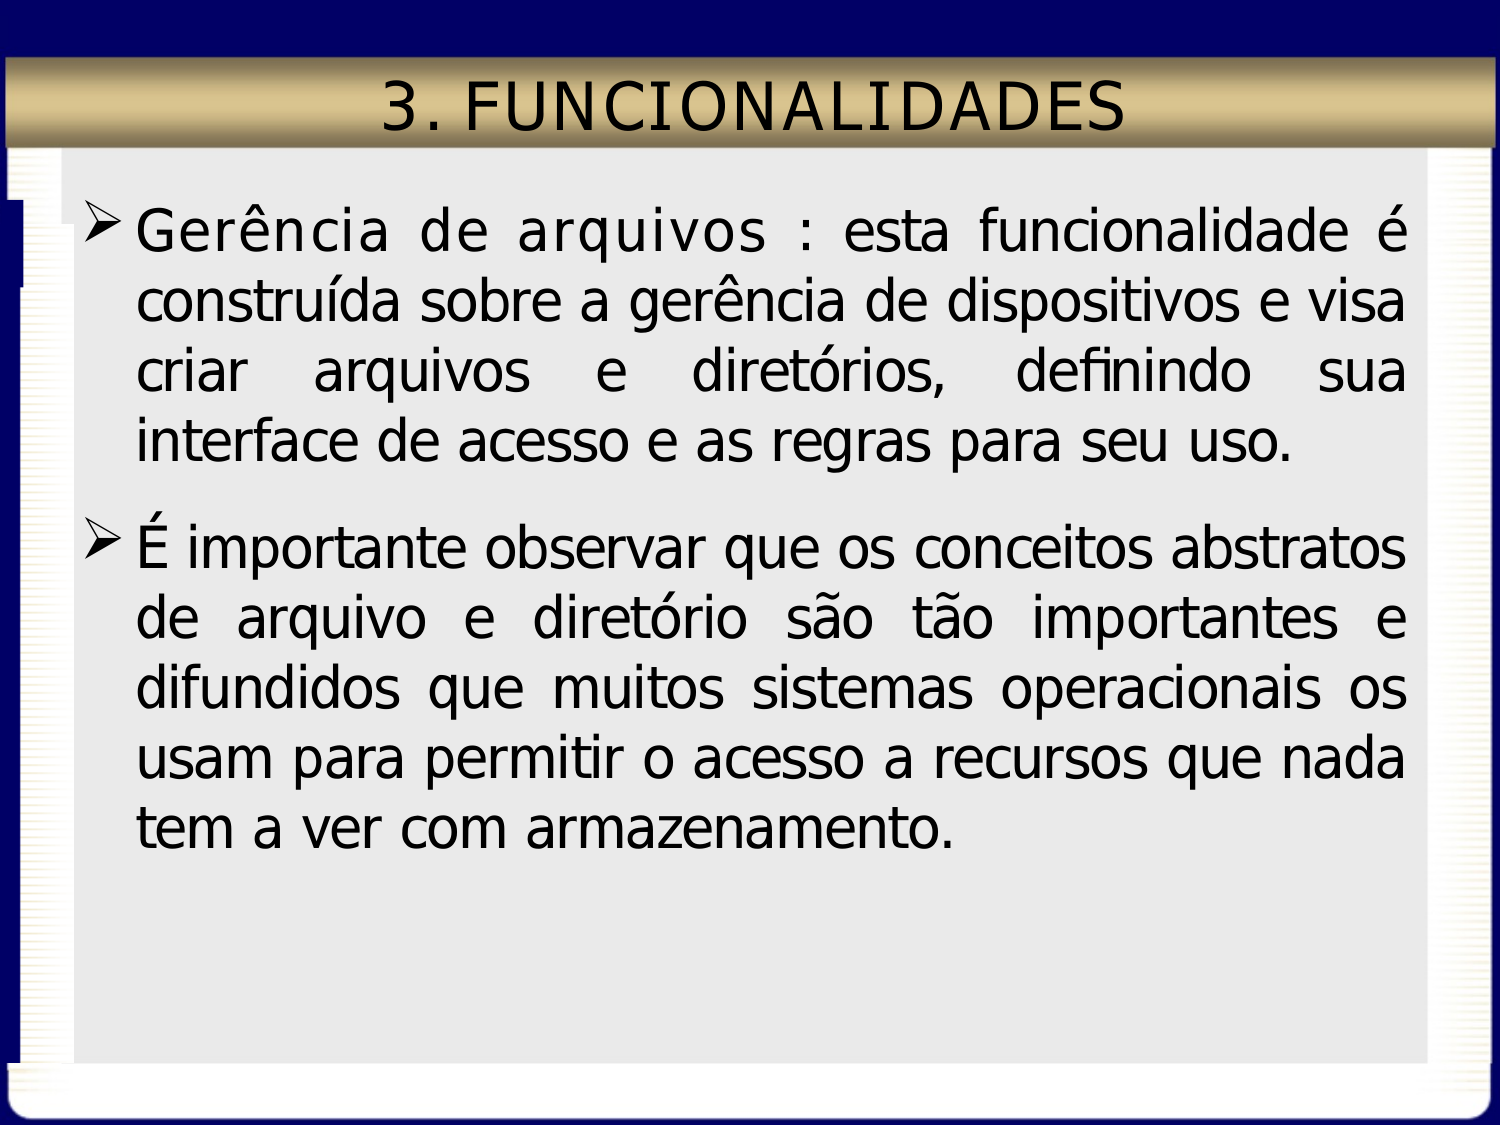

# 3. FUNCIONALIDADES

Gerência de arquivos : esta funcionalidade é construída sobre a gerência de dispositivos e visa criar arquivos e diretórios, definindo sua interface de acesso e as regras para seu uso.
É importante observar que os conceitos abstratos de arquivo e diretório são tão importantes e difundidos que muitos sistemas operacionais os usam para permitir o acesso a recursos que nada tem a ver com armazenamento.